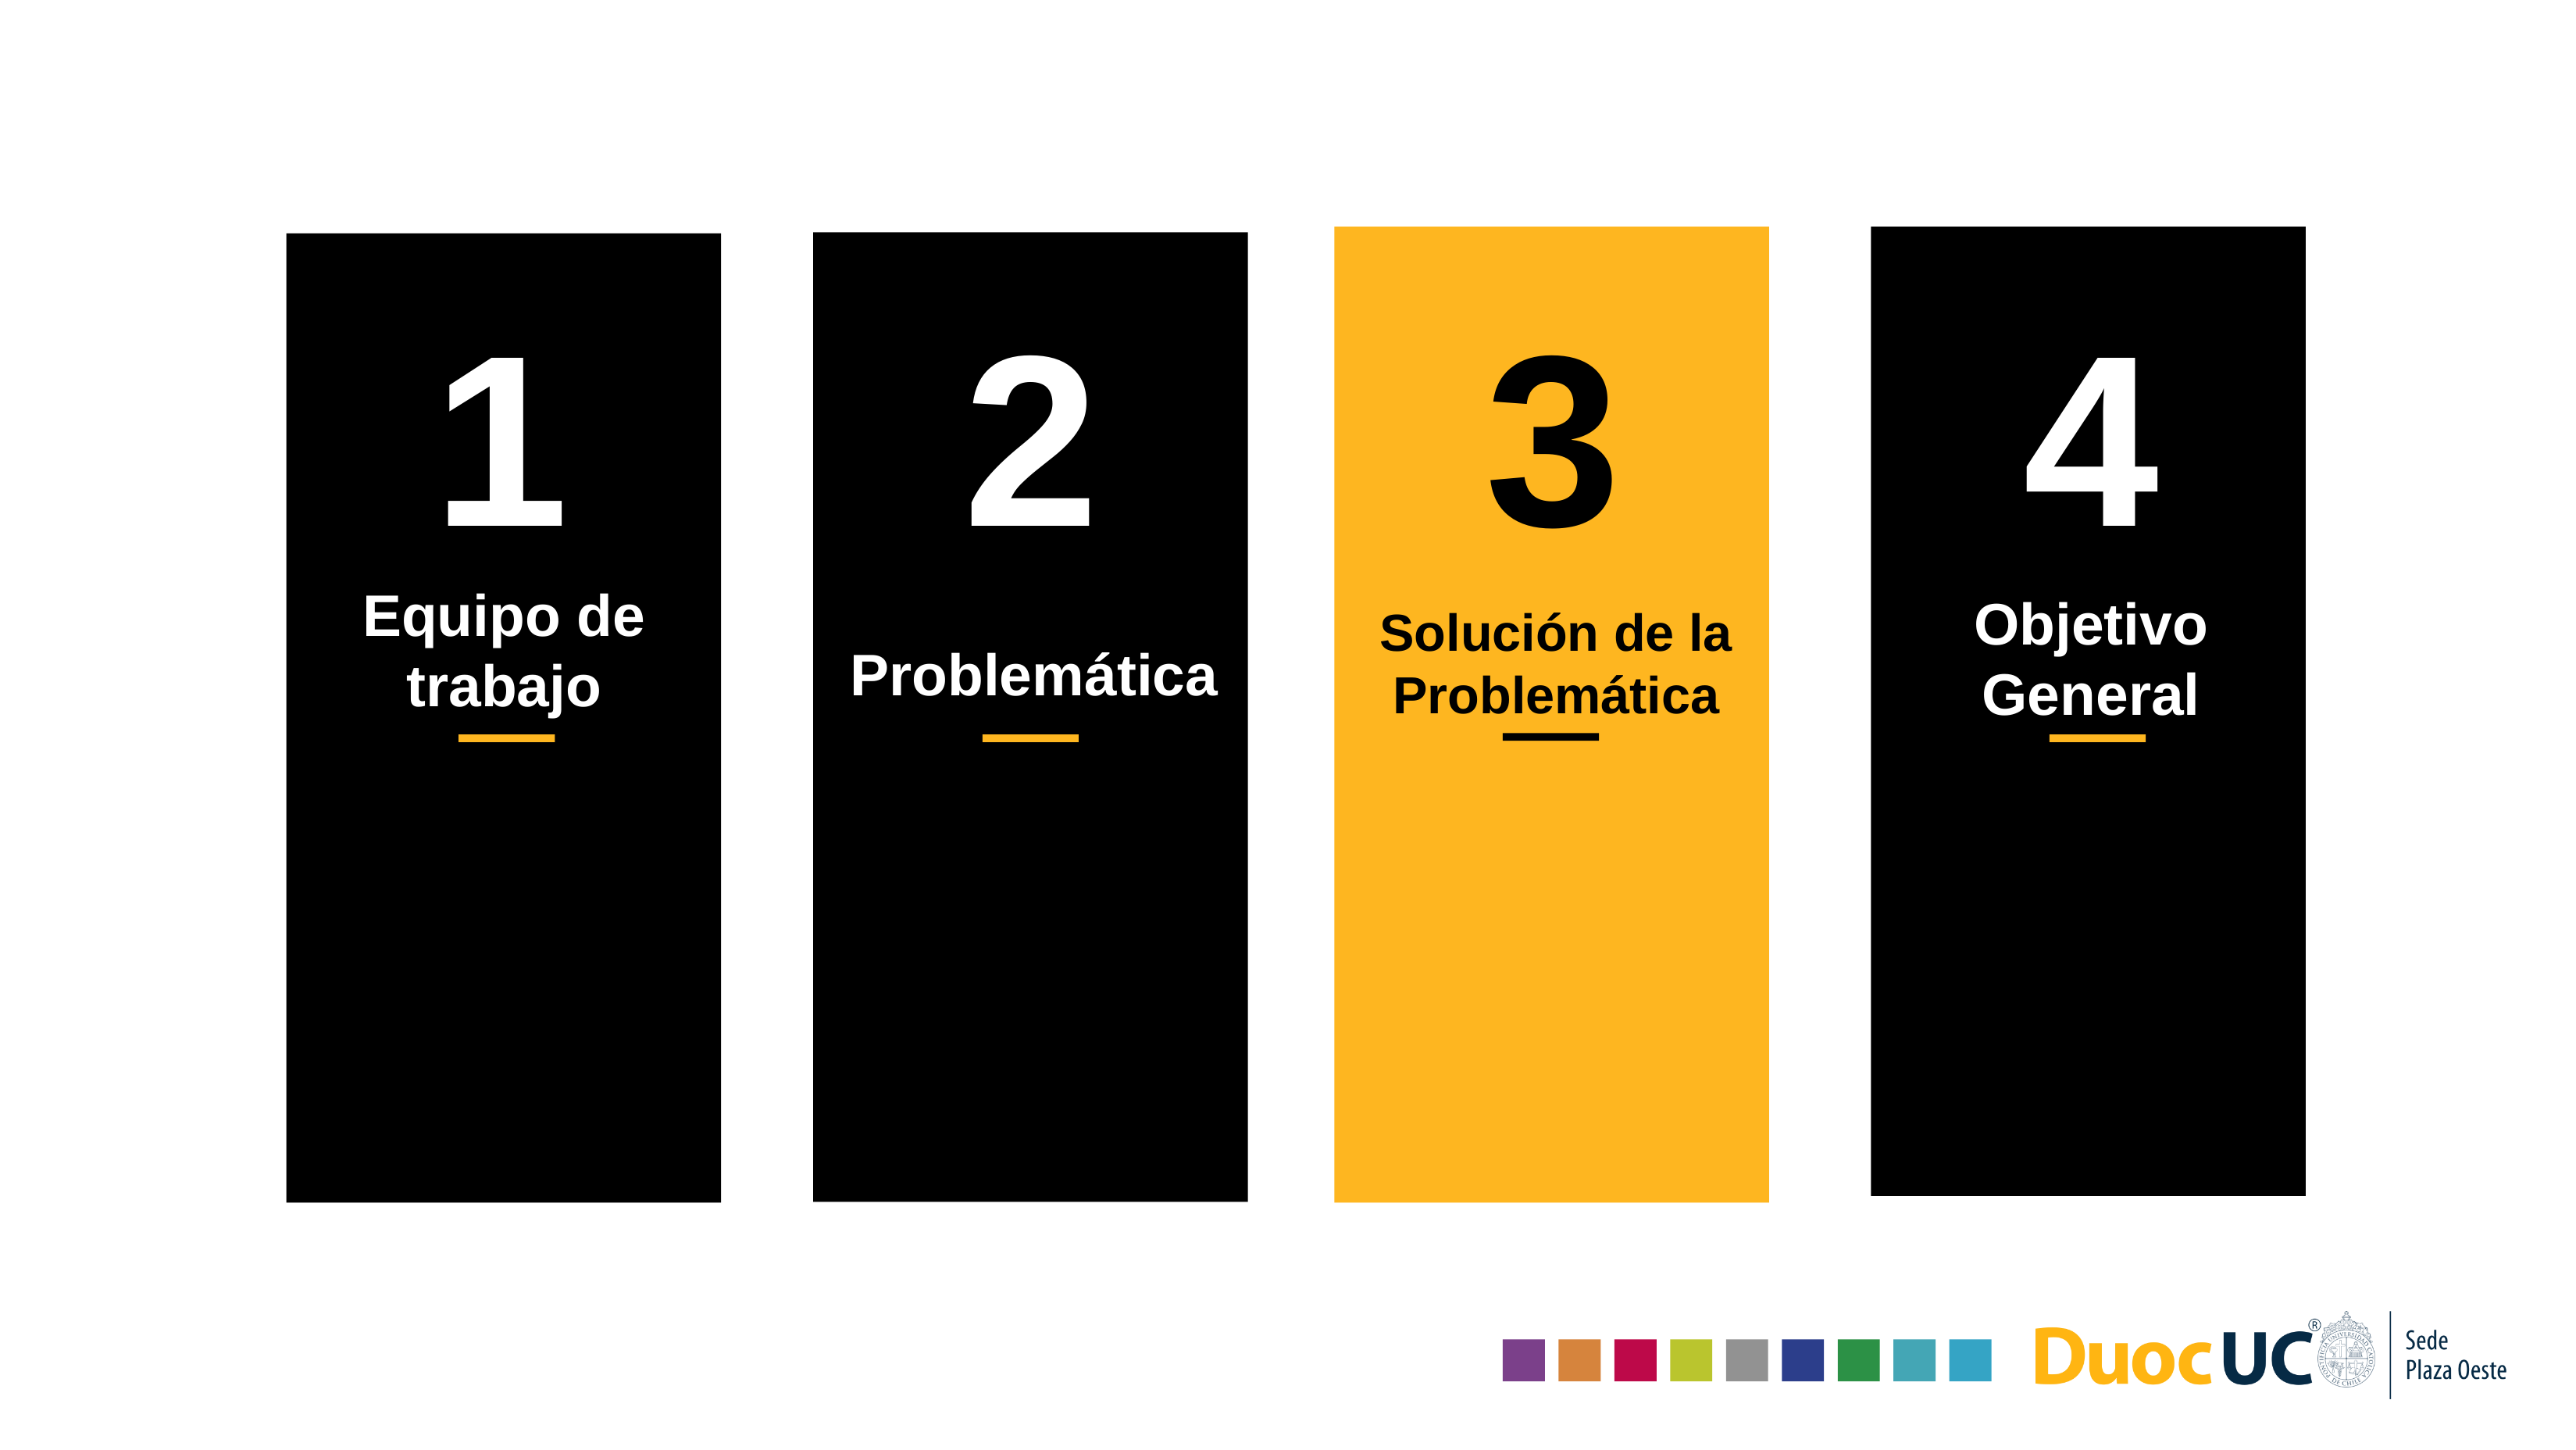

1
2
3
4
Equipo de trabajo
Objetivo General
Solución de la Problemática
Problemática